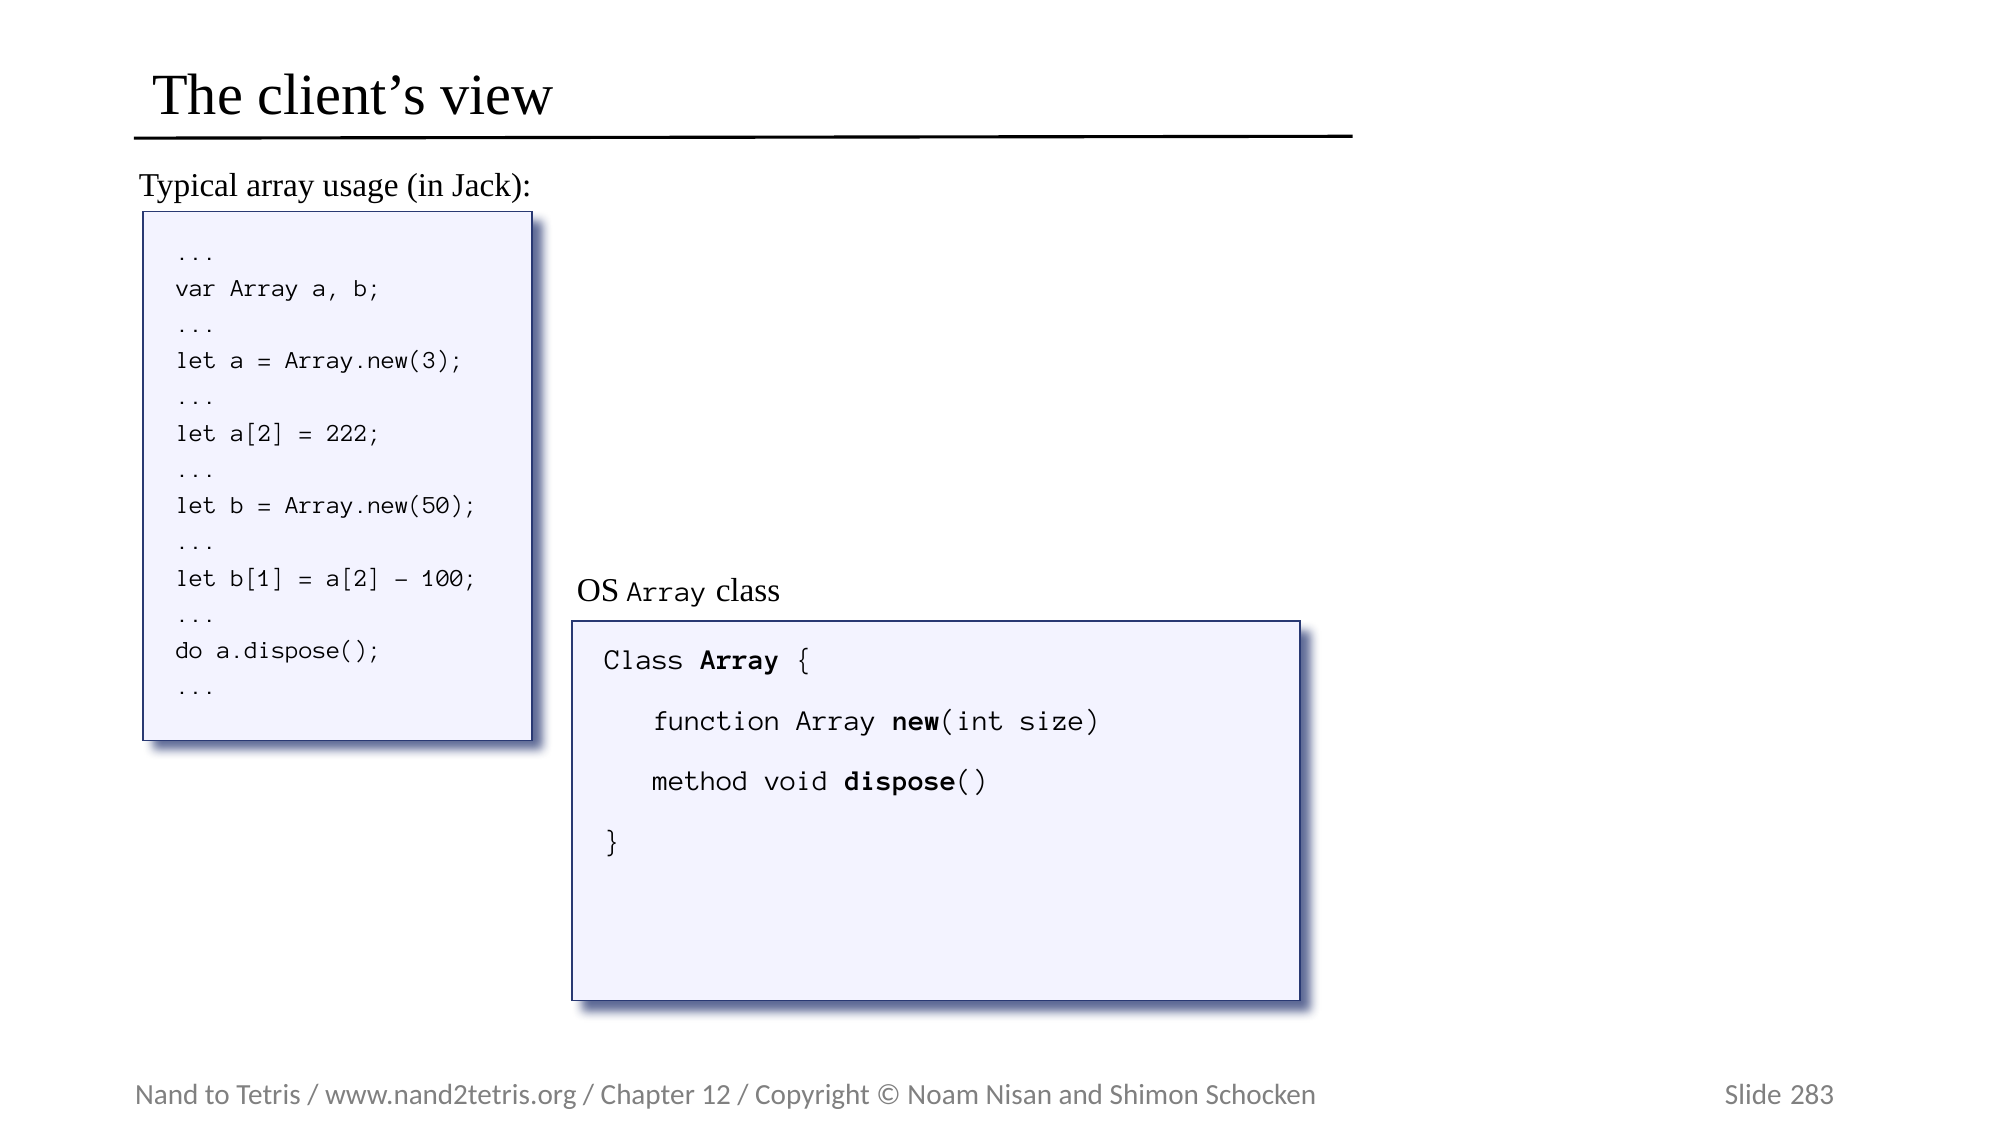

# The client’s view

Typical array usage (in Jack):
...
var Array a, b;
...
let a = Array.new(3);
...
let a[2] = 222;
...
let b = Array.new(50);
...
let b[1] = a[2] - 100;
...
do a.dispose();
...
OS Array class
Class Array {
   function Array new(int size)
   method void dispose()
}